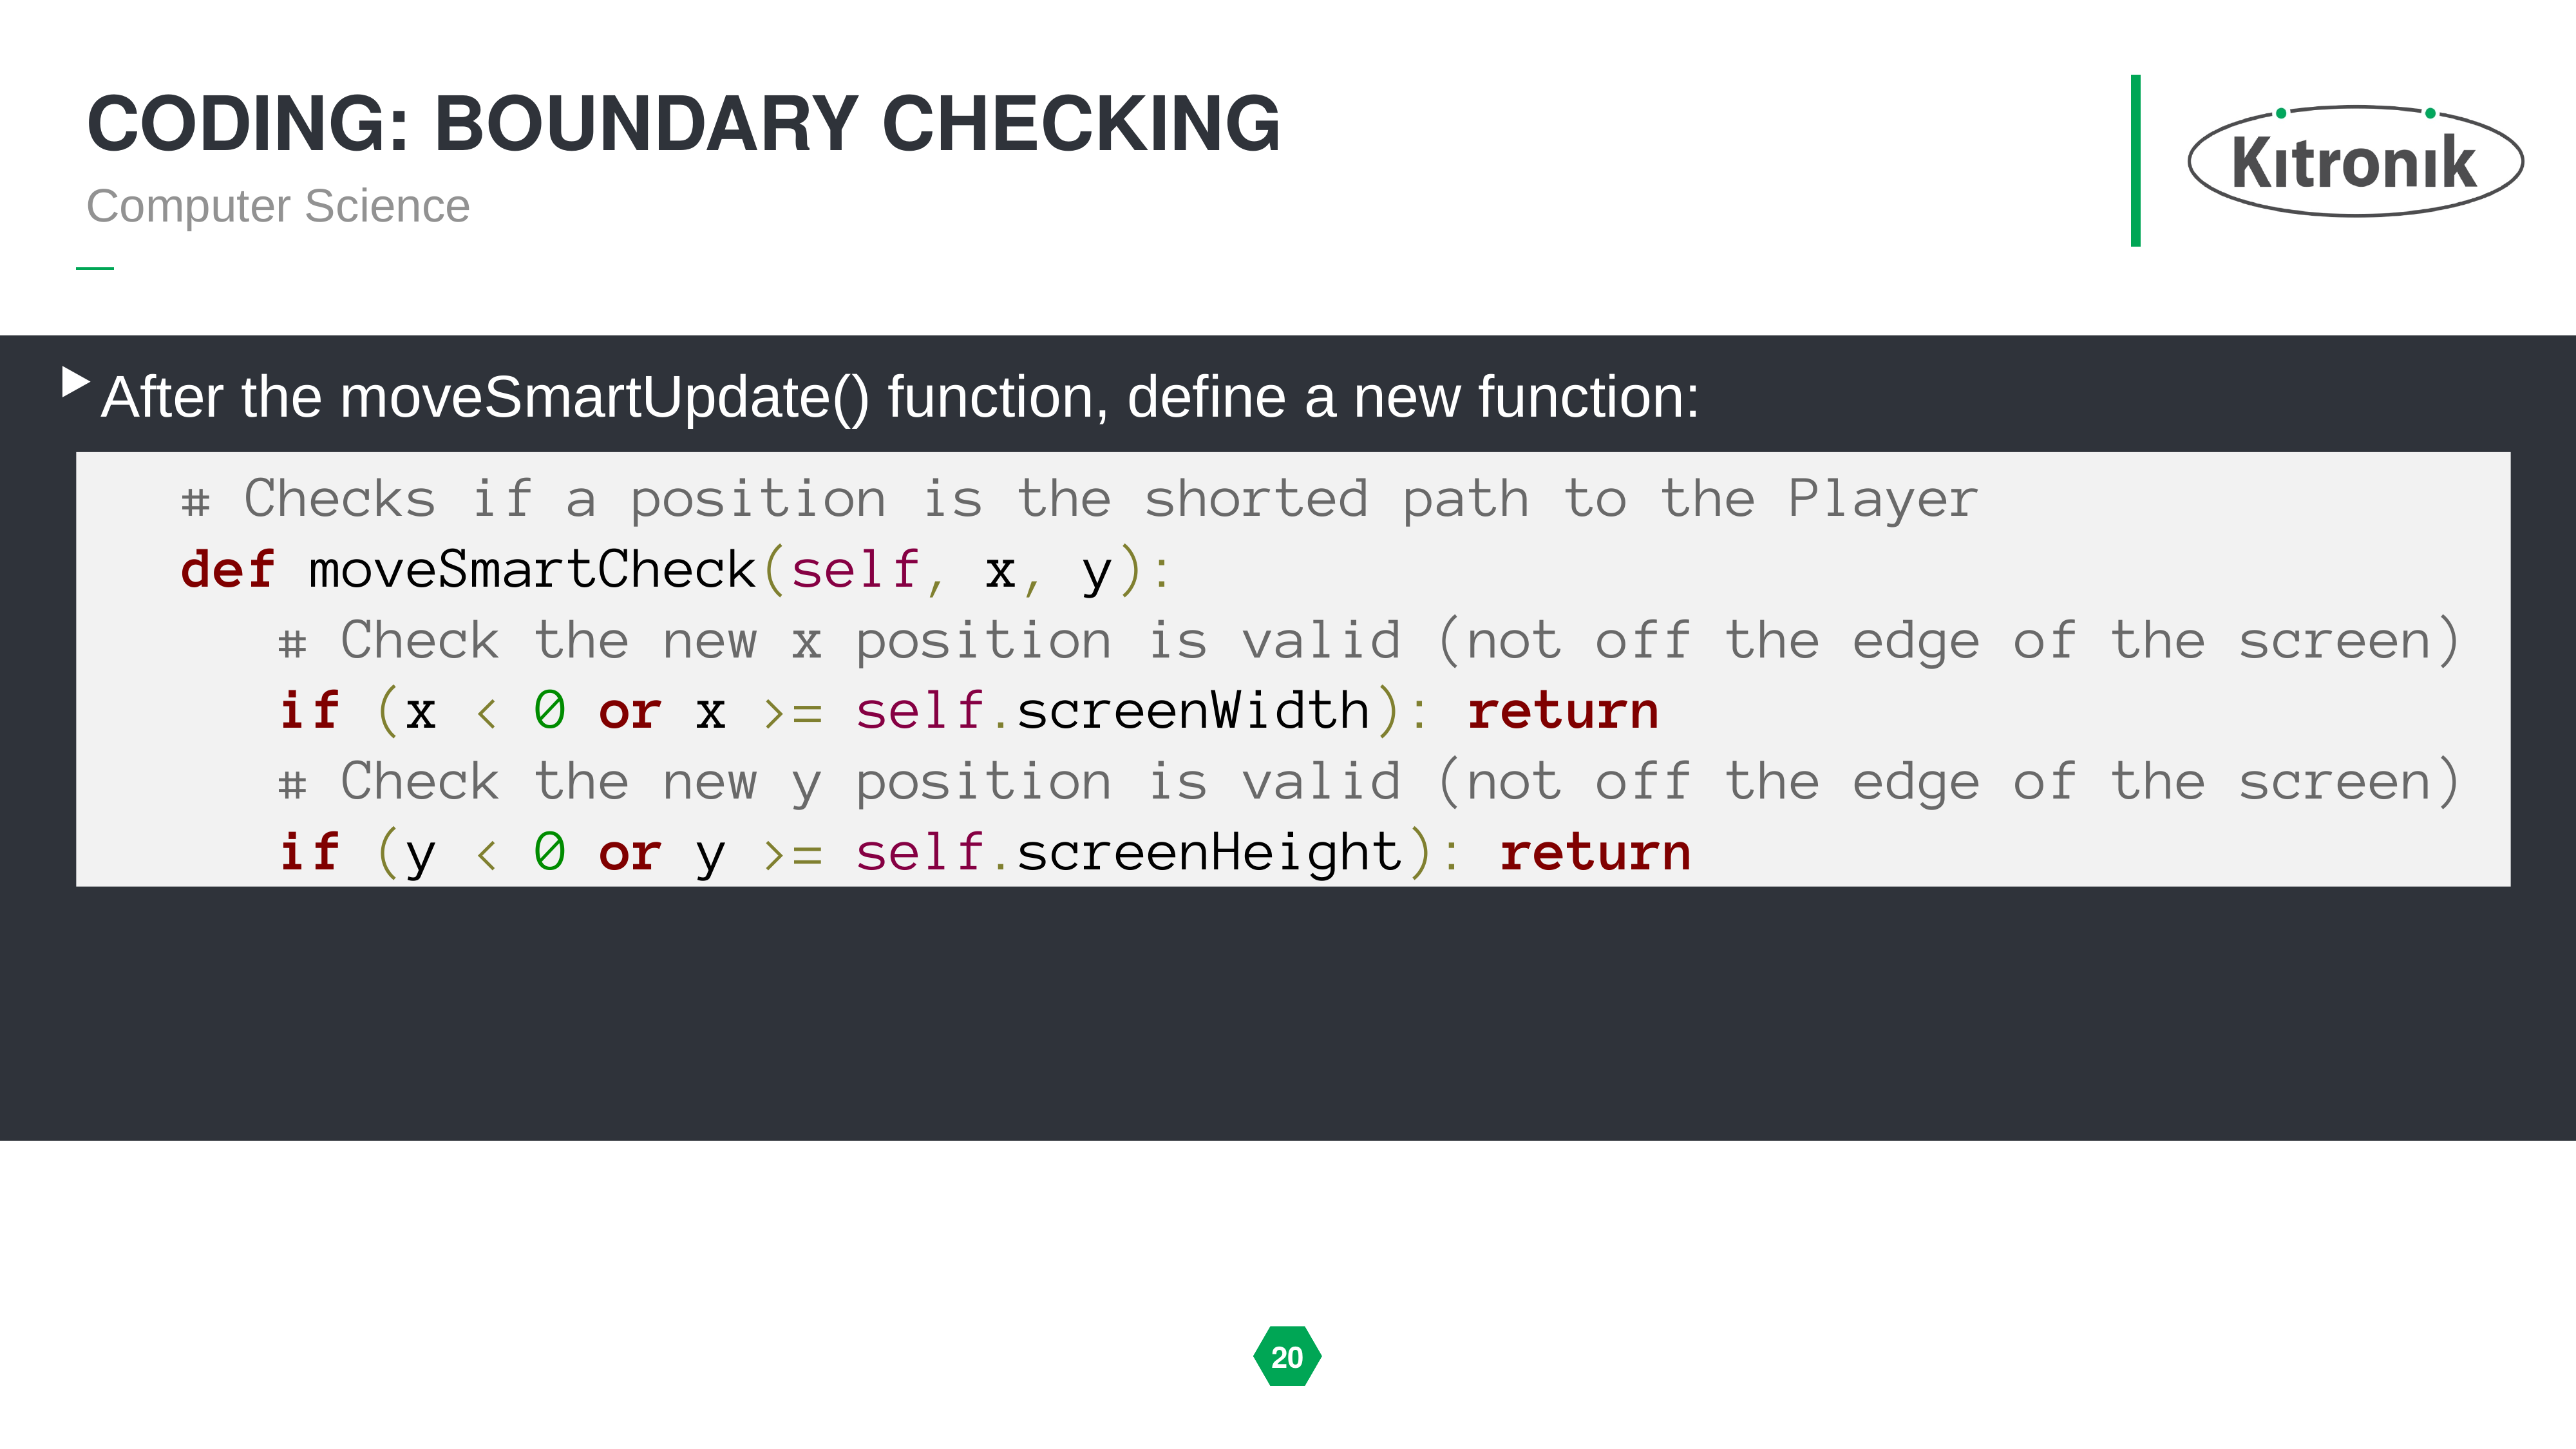

# Coding: boundary checking
Computer Science

After the moveSmartUpdate() function, define a new function:
	# Checks if a position is the shorted path to the Player
	def moveSmartCheck(self, x, y):
		# Check the new x position is valid (not off the edge of the screen)
		if (x < 0 or x >= self.screenWidth): return
		# Check the new y position is valid (not off the edge of the screen)
		if (y < 0 or y >= self.screenHeight): return

20